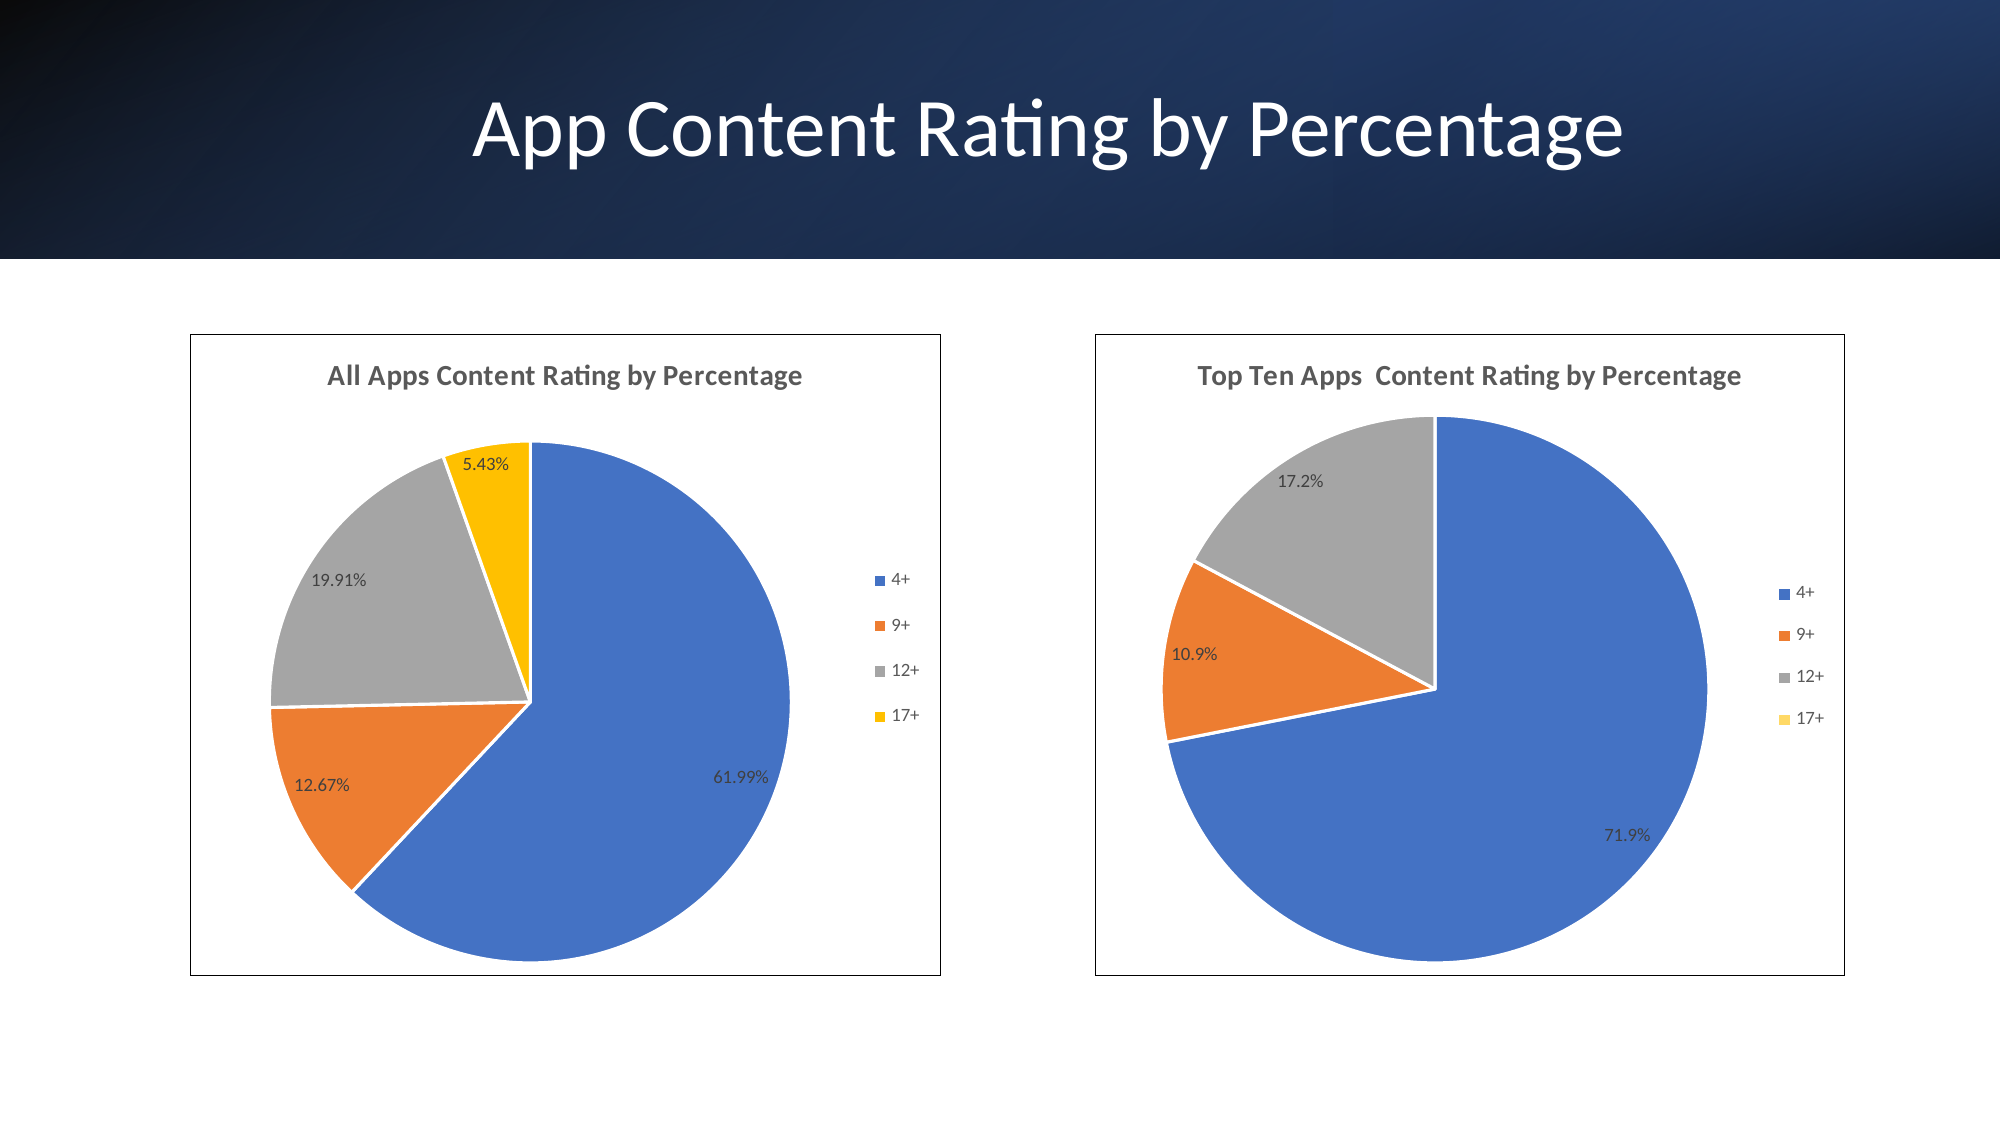

# App Content Rating by Percentage

### Chart: All Apps Content Rating by Percentage

| Category | Percentage |
|---|---|
| 4+ | 0.6199095022624435 |
| 9+ | 0.12669683257918551 |
| 12+ | 0.19909502262443438 |
| 17+ | 0.05429864253393665 |

### Chart: Top Ten Apps  Content Rating by Percentage

| Category | Percentage |
|---|---|
| 4+ | 0.7190315197076919 |
| 9+ | 0.109 |
| 12+ | 0.17219294008945635 |
|  | None |
| 17+ | 0.0 |